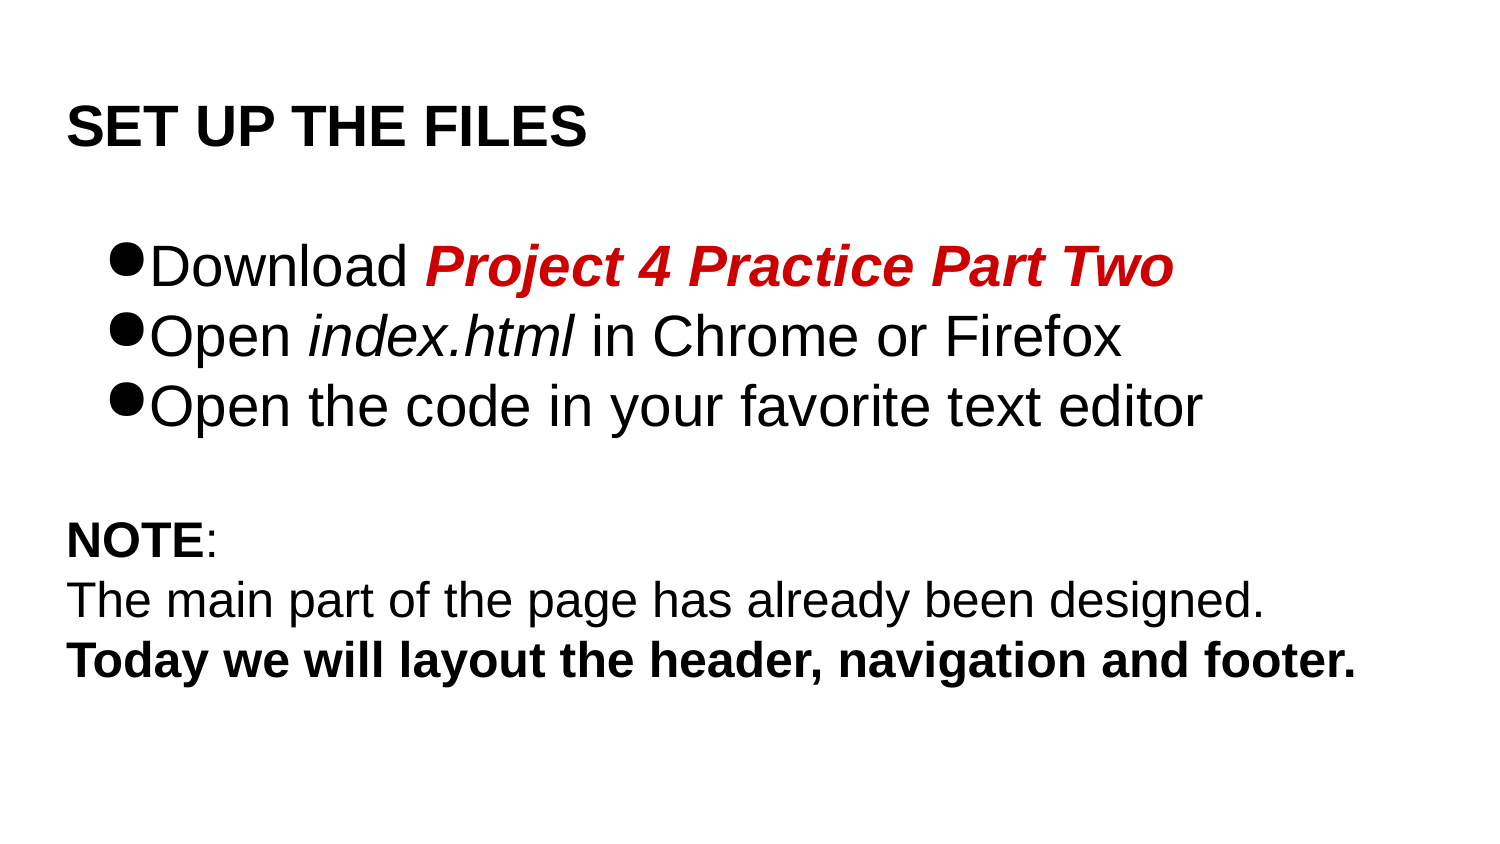

# SET UP THE FILES

Download Project 4 Practice Part Two
Open index.html in Chrome or Firefox
Open the code in your favorite text editor

NOTE:
The main part of the page has already been designed.
Today we will layout the header, navigation and footer.